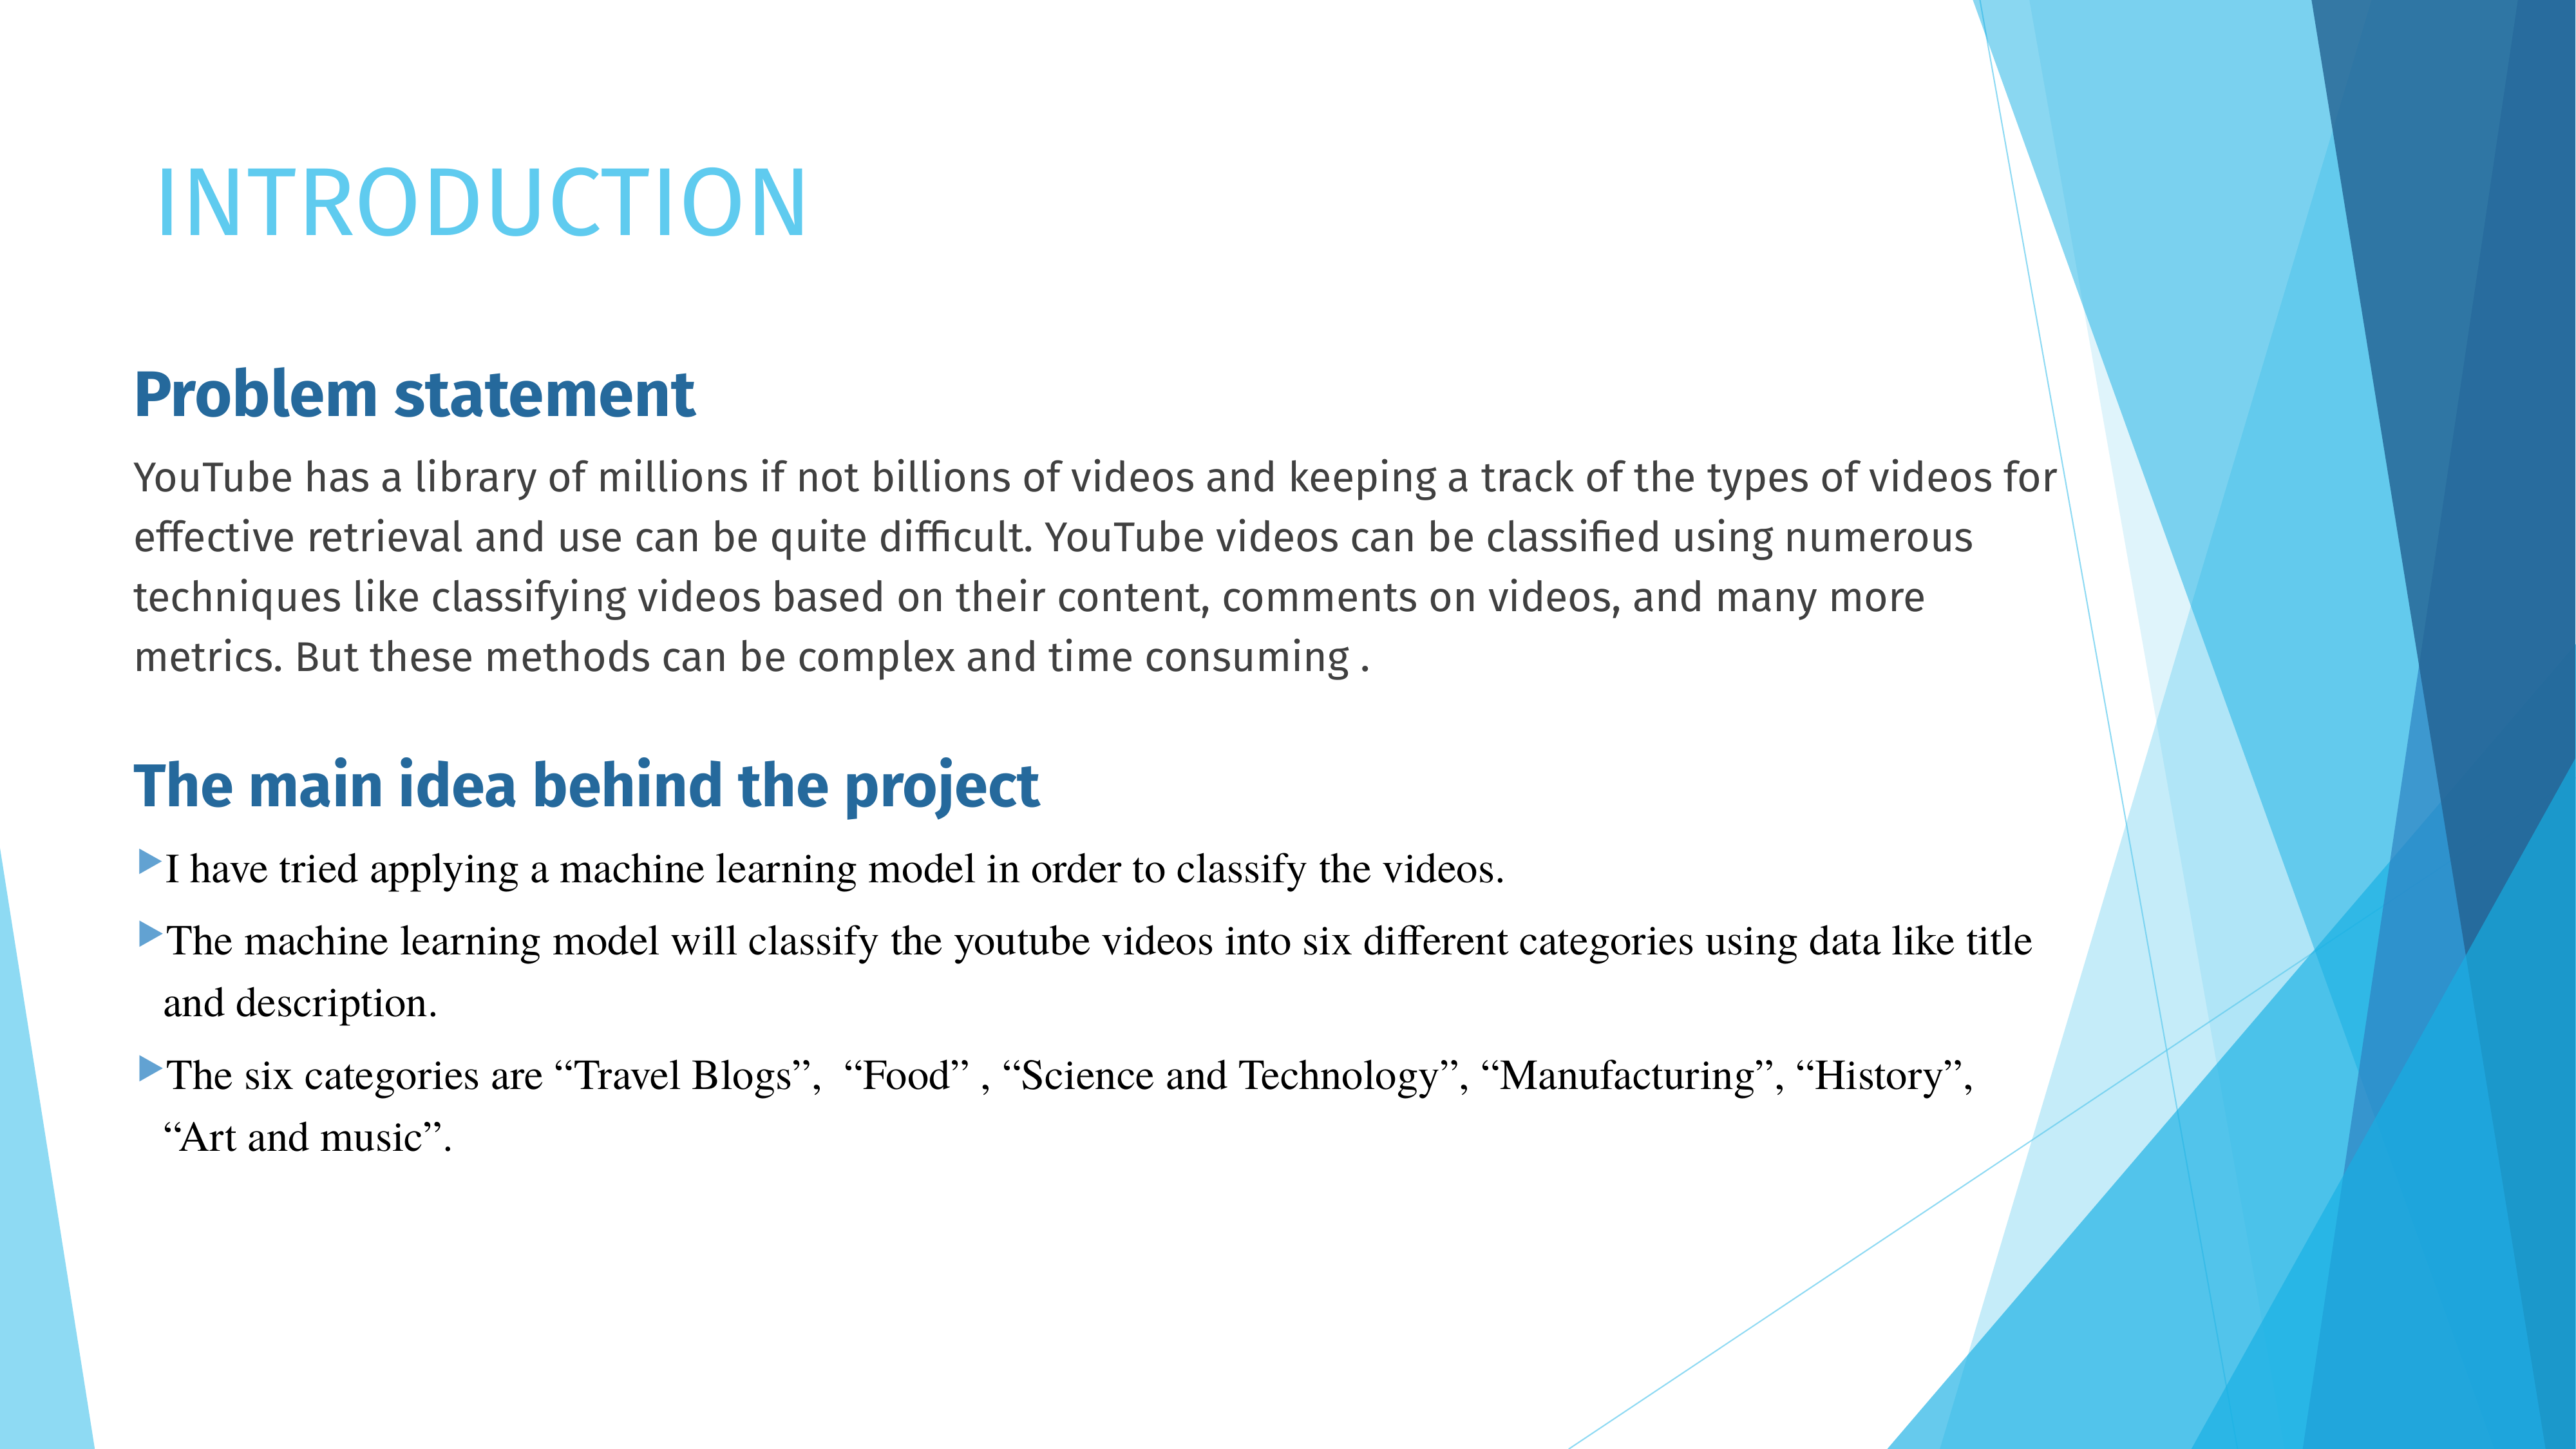

# INTRODUCTION
Problem statement
YouTube has a library of millions if not billions of videos and keeping a track of the types of videos for effective retrieval and use can be quite difficult. YouTube videos can be classified using numerous techniques like classifying videos based on their content, comments on videos, and many more metrics. But these methods can be complex and time consuming .

The main idea behind the project
I have tried applying a machine learning model in order to classify the videos.
The machine learning model will classify the youtube videos into six different categories using data like title and description.
The six categories are “Travel Blogs”,  “Food” , “Science and Technology”, “Manufacturing”, “History”,     “Art and music”.